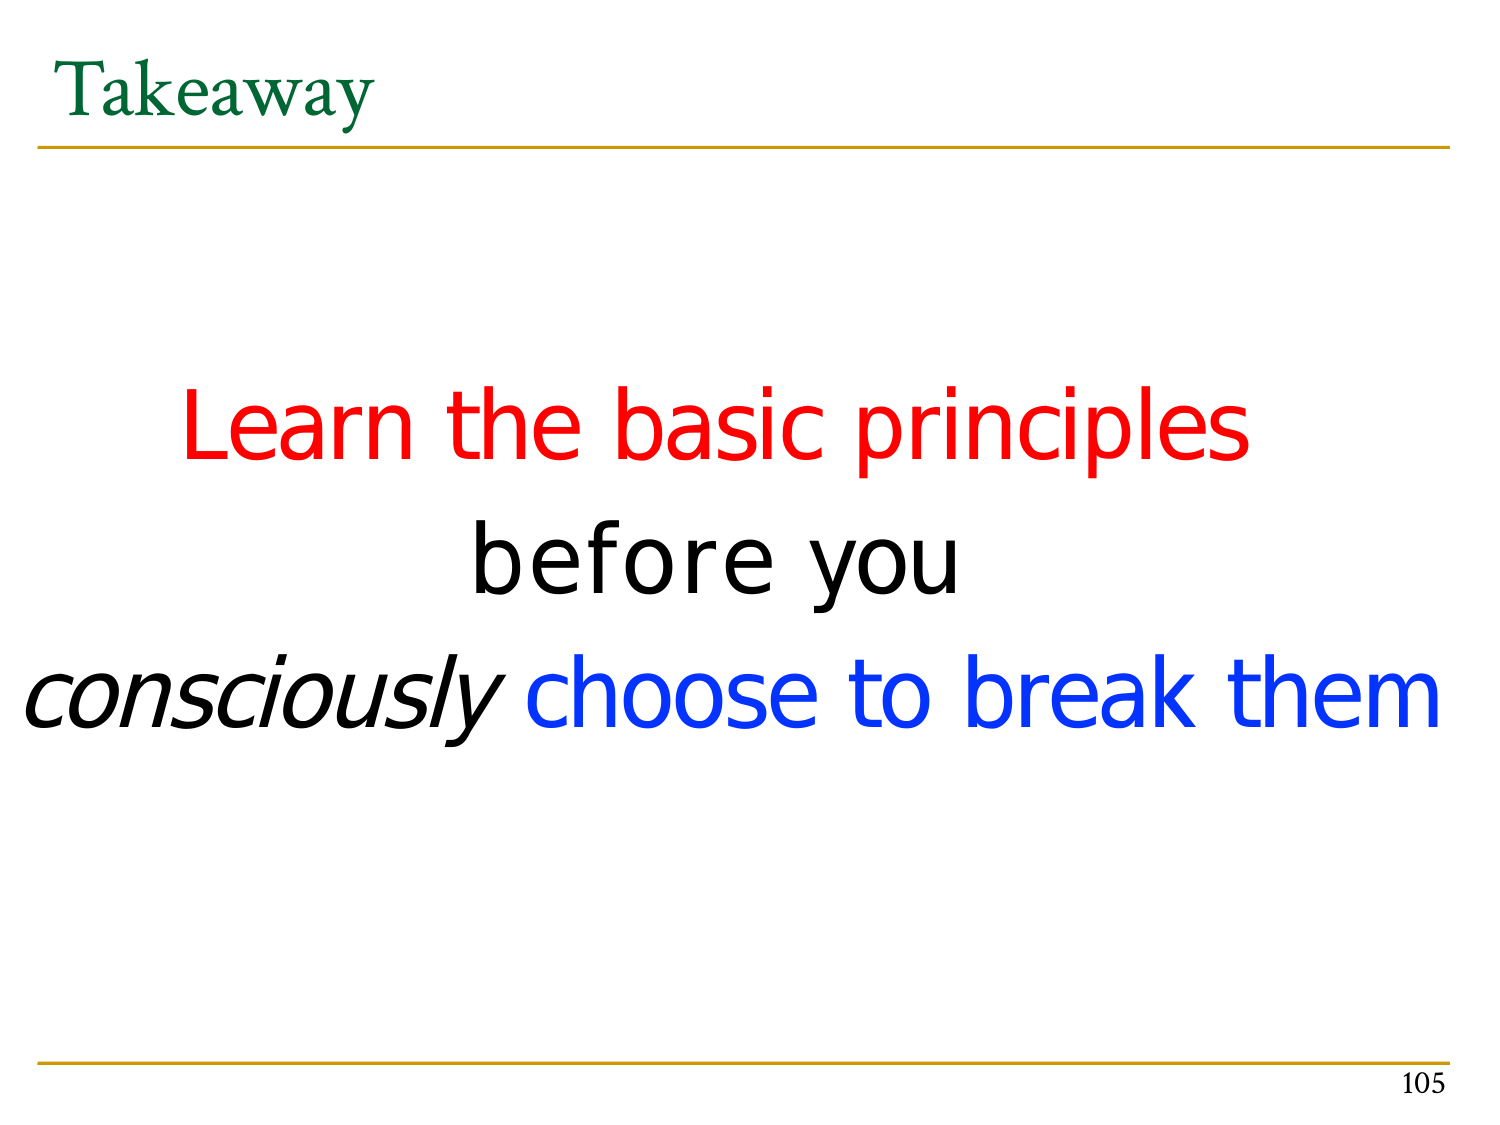

# Takeaway

Learn the basic principles
before you
consciously choose to break them
105